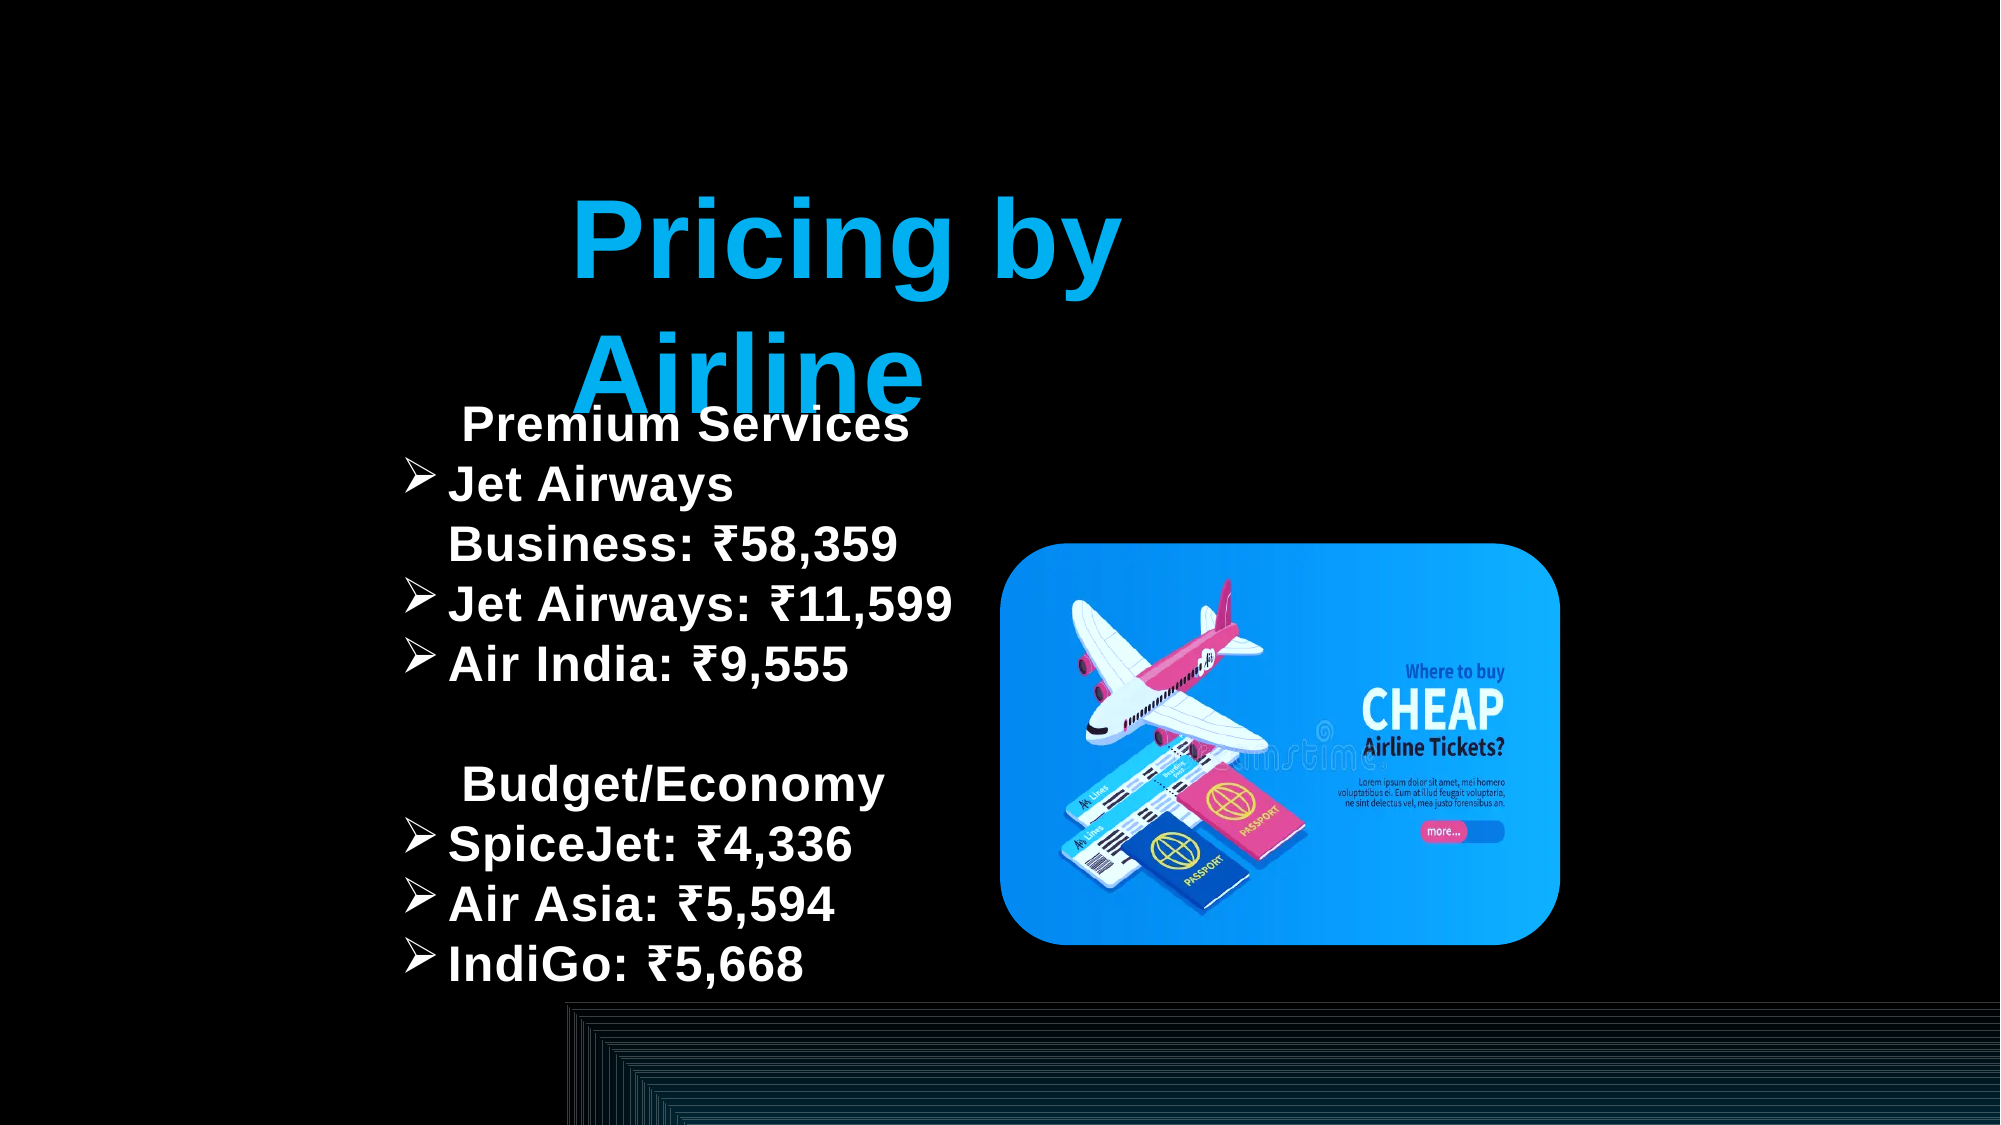

Pricing by Airline

    Premium Services
Jet Airways Business: ₹58,359
Jet Airways: ₹11,599
Air India: ₹9,555

    Budget/Economy
SpiceJet: ₹4,336
Air Asia: ₹5,594
IndiGo: ₹5,668